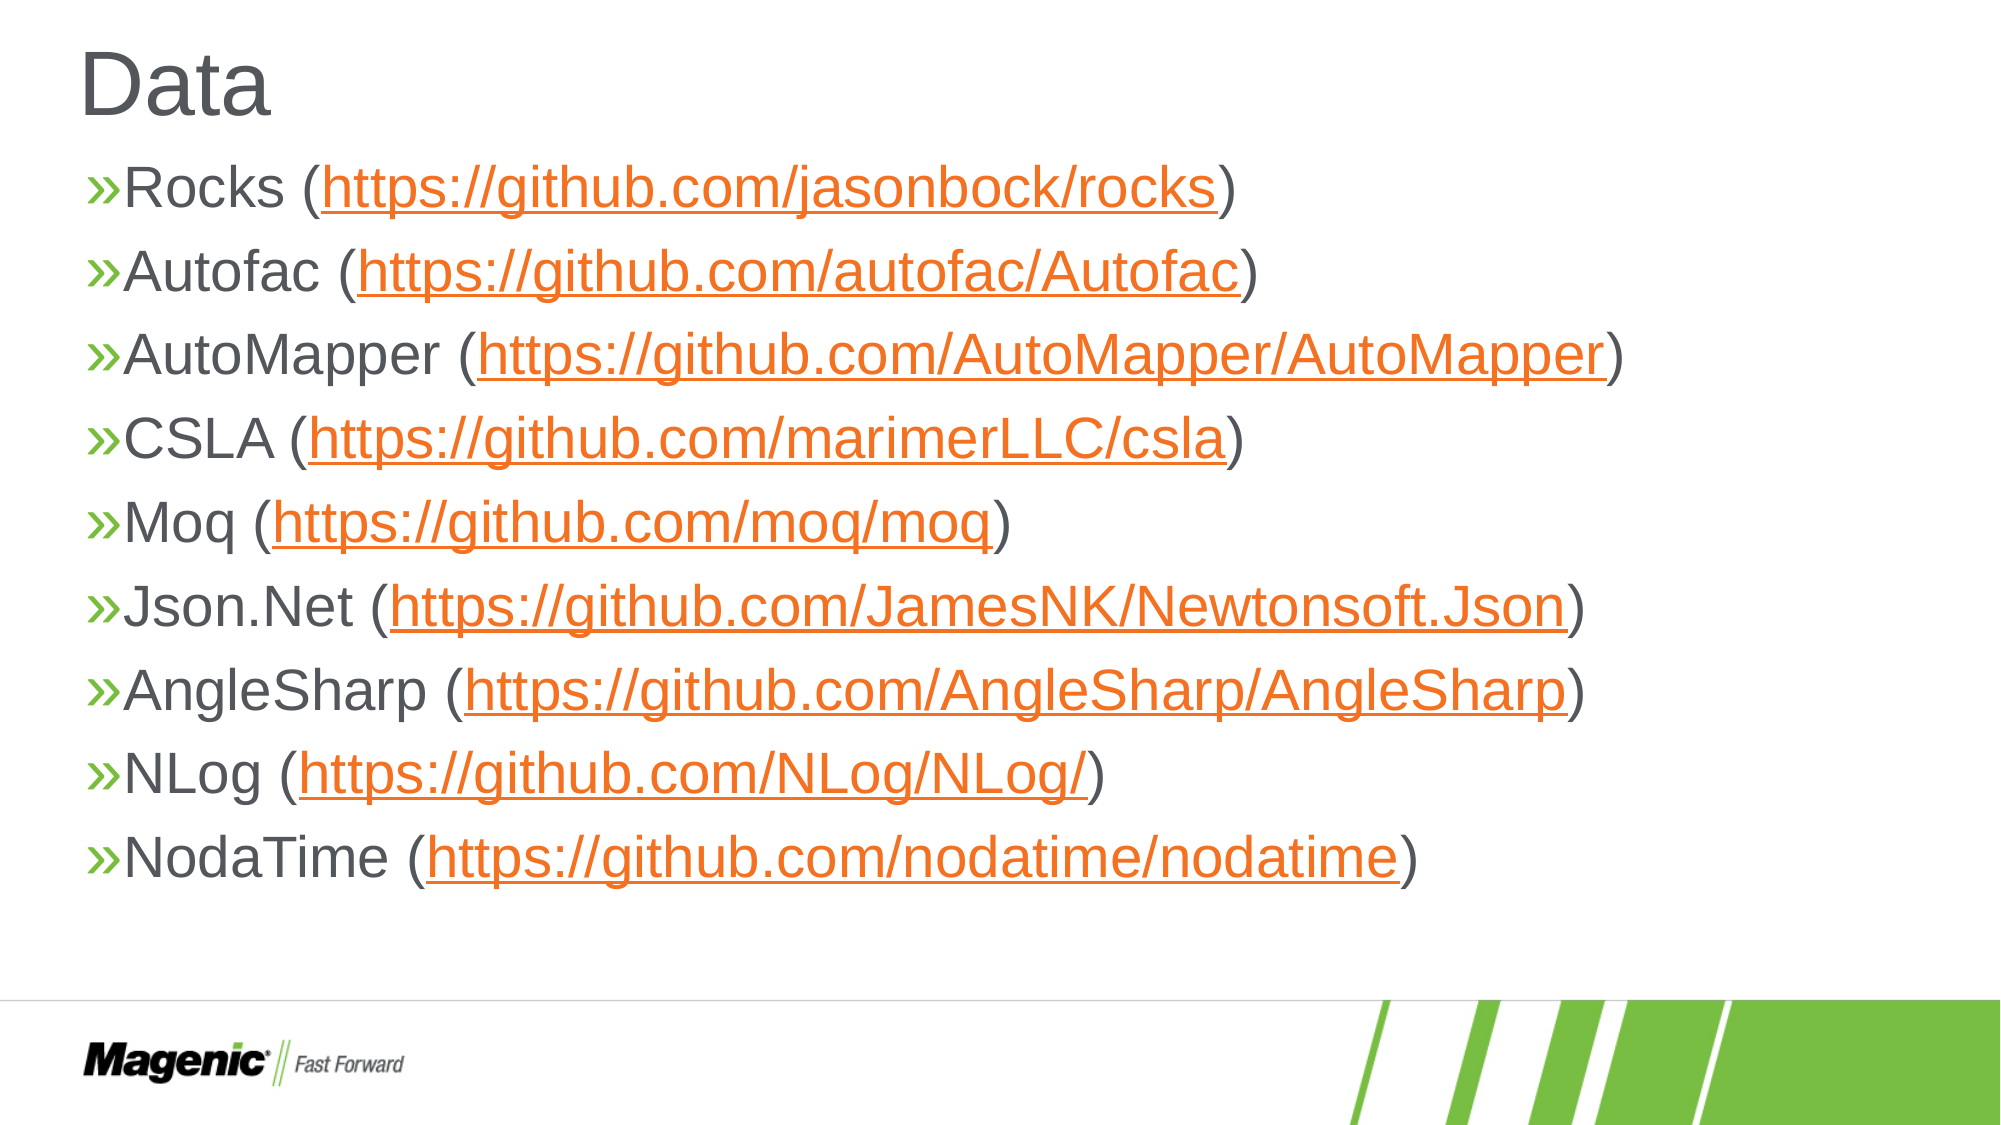

# Data
Rocks (https://github.com/jasonbock/rocks)
Autofac (https://github.com/autofac/Autofac)
AutoMapper (https://github.com/AutoMapper/AutoMapper)
CSLA (https://github.com/marimerLLC/csla)
Moq (https://github.com/moq/moq)
Json.Net (https://github.com/JamesNK/Newtonsoft.Json)
AngleSharp (https://github.com/AngleSharp/AngleSharp)
NLog (https://github.com/NLog/NLog/)
NodaTime (https://github.com/nodatime/nodatime)